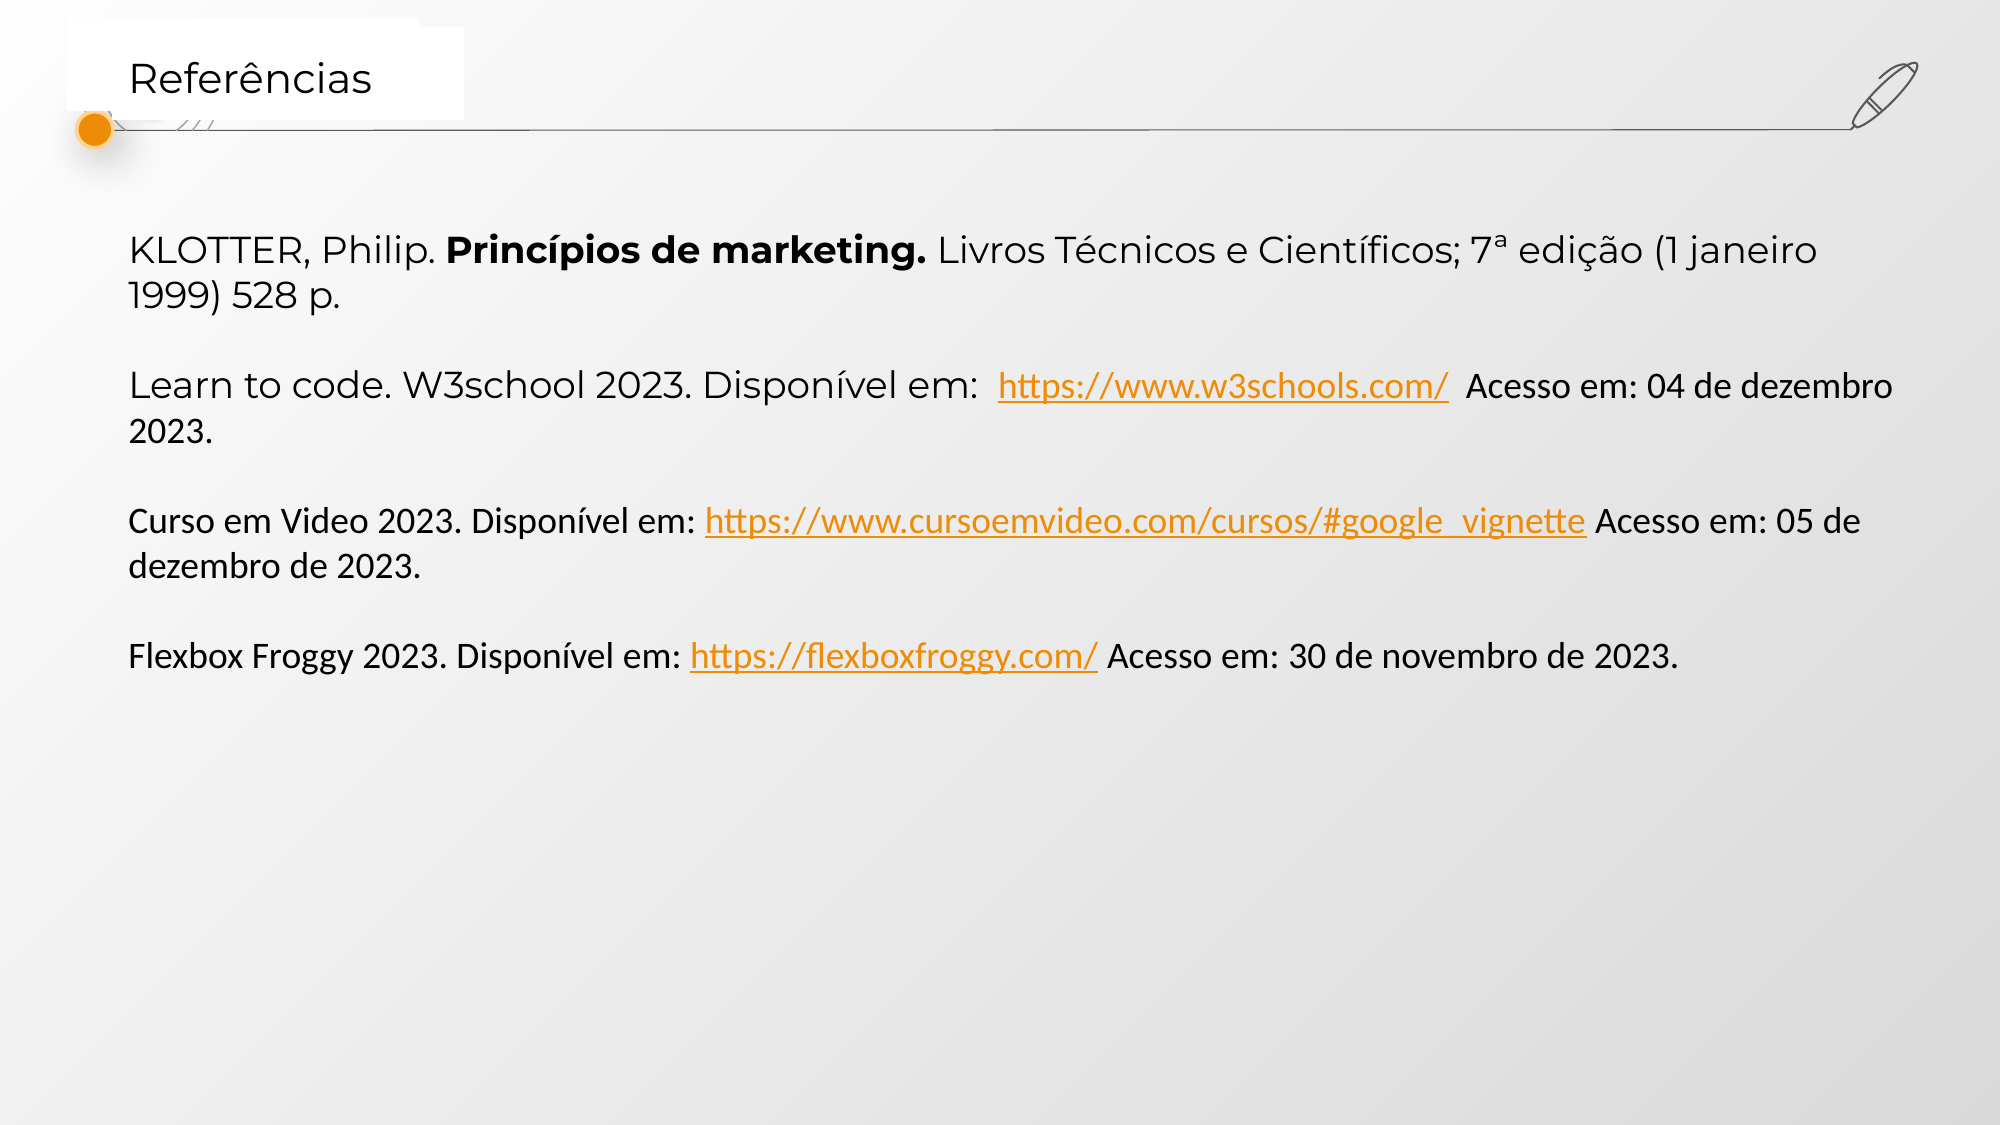

Referências
KLOTTER, Philip. Princípios de marketing. Livros Técnicos e Científicos; 7ª edição (1 janeiro 1999) 528 p.

Learn to code. W3school 2023. Disponível em:  https://www.w3schools.com/  Acesso em: 04 de dezembro 2023.

Curso em Video 2023. Disponível em: https://www.cursoemvideo.com/cursos/#google_vignette Acesso em: 05 de dezembro de 2023.

Flexbox Froggy 2023. Disponível em: https://flexboxfroggy.com/ Acesso em: 30 de novembro de 2023.

símbolo de atraso